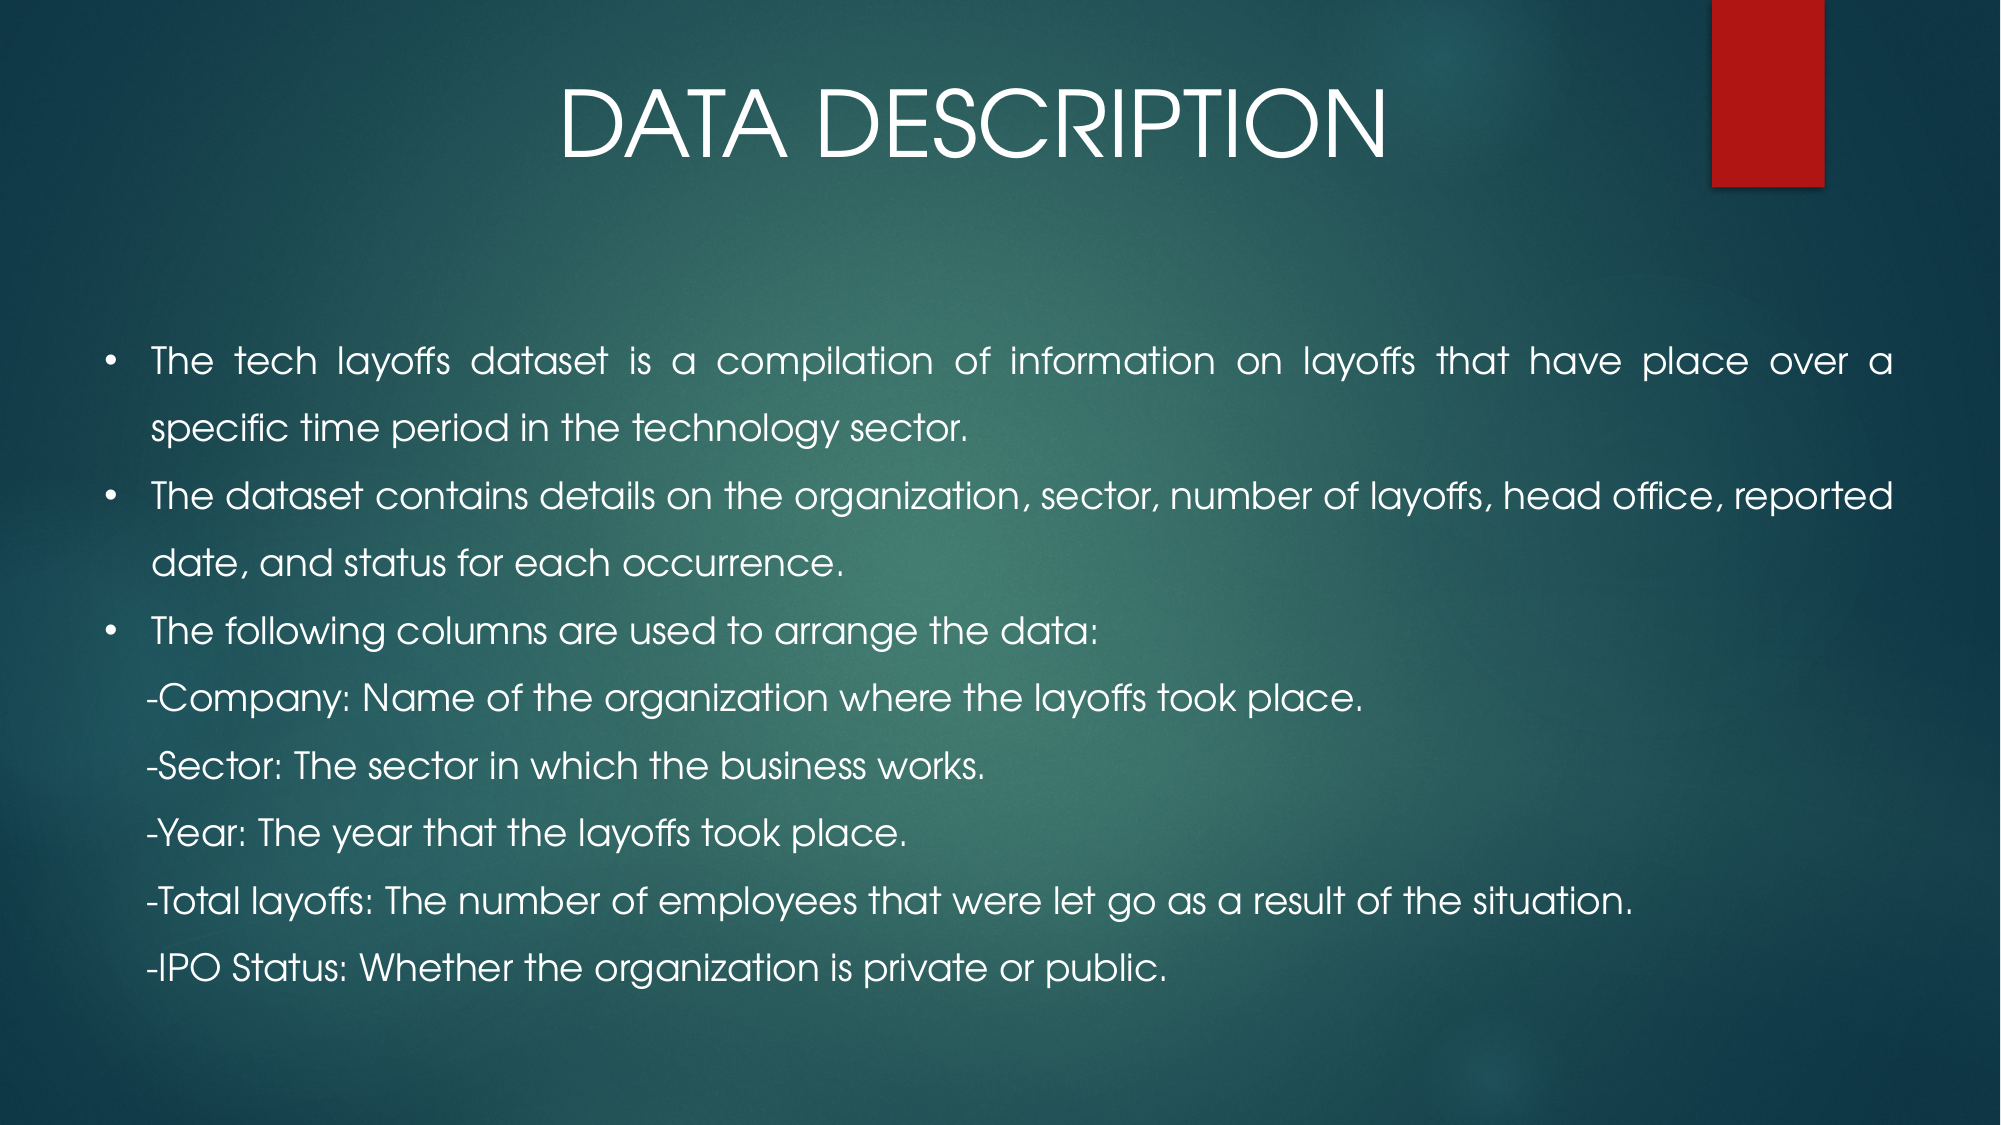

DATA DESCRIPTION
The tech layoffs dataset is a compilation of information on layoffs that have place over a specific time period in the technology sector.
The dataset contains details on the organization, sector, number of layoffs, head office, reported date, and status for each occurrence.
The following columns are used to arrange the data:
    -Company: Name of the organization where the layoffs took place.
    -Sector: The sector in which the business works.
    -Year: The year that the layoffs took place.
    -Total layoffs: The number of employees that were let go as a result of the situation.
    -IPO Status: Whether the organization is private or public.